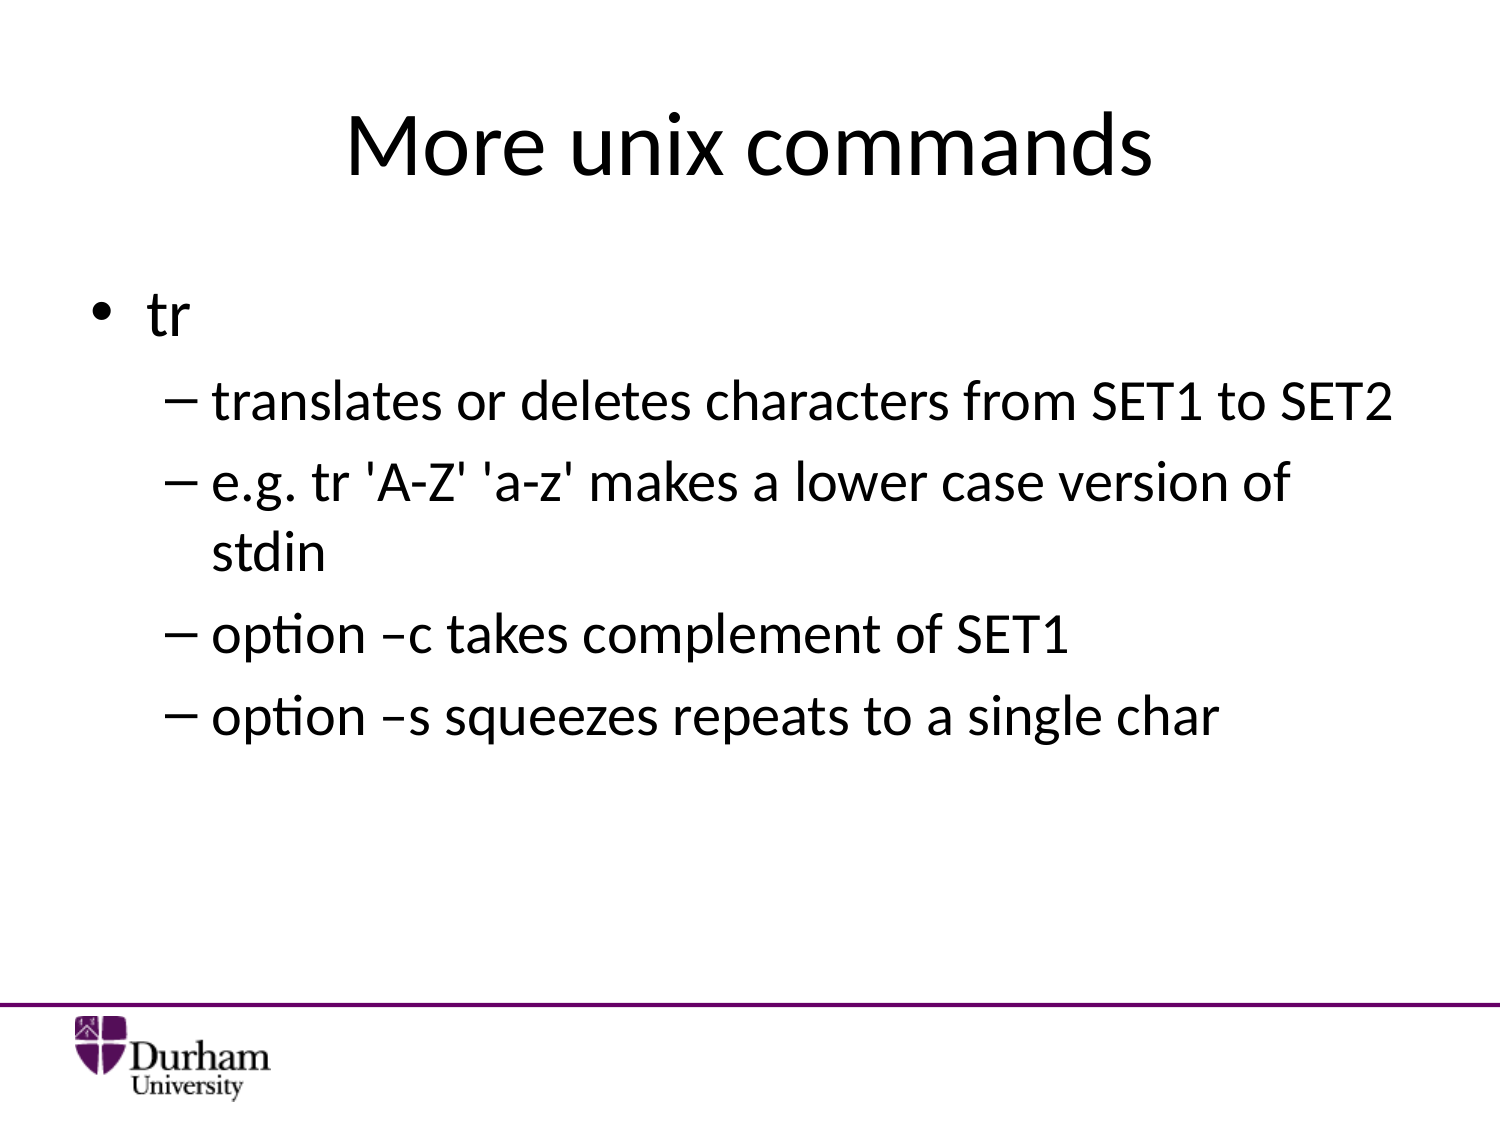

# More unix commands
tr
translates or deletes characters from SET1 to SET2
e.g. tr 'A-Z' 'a-z' makes a lower case version of stdin
option –c takes complement of SET1
option –s squeezes repeats to a single char